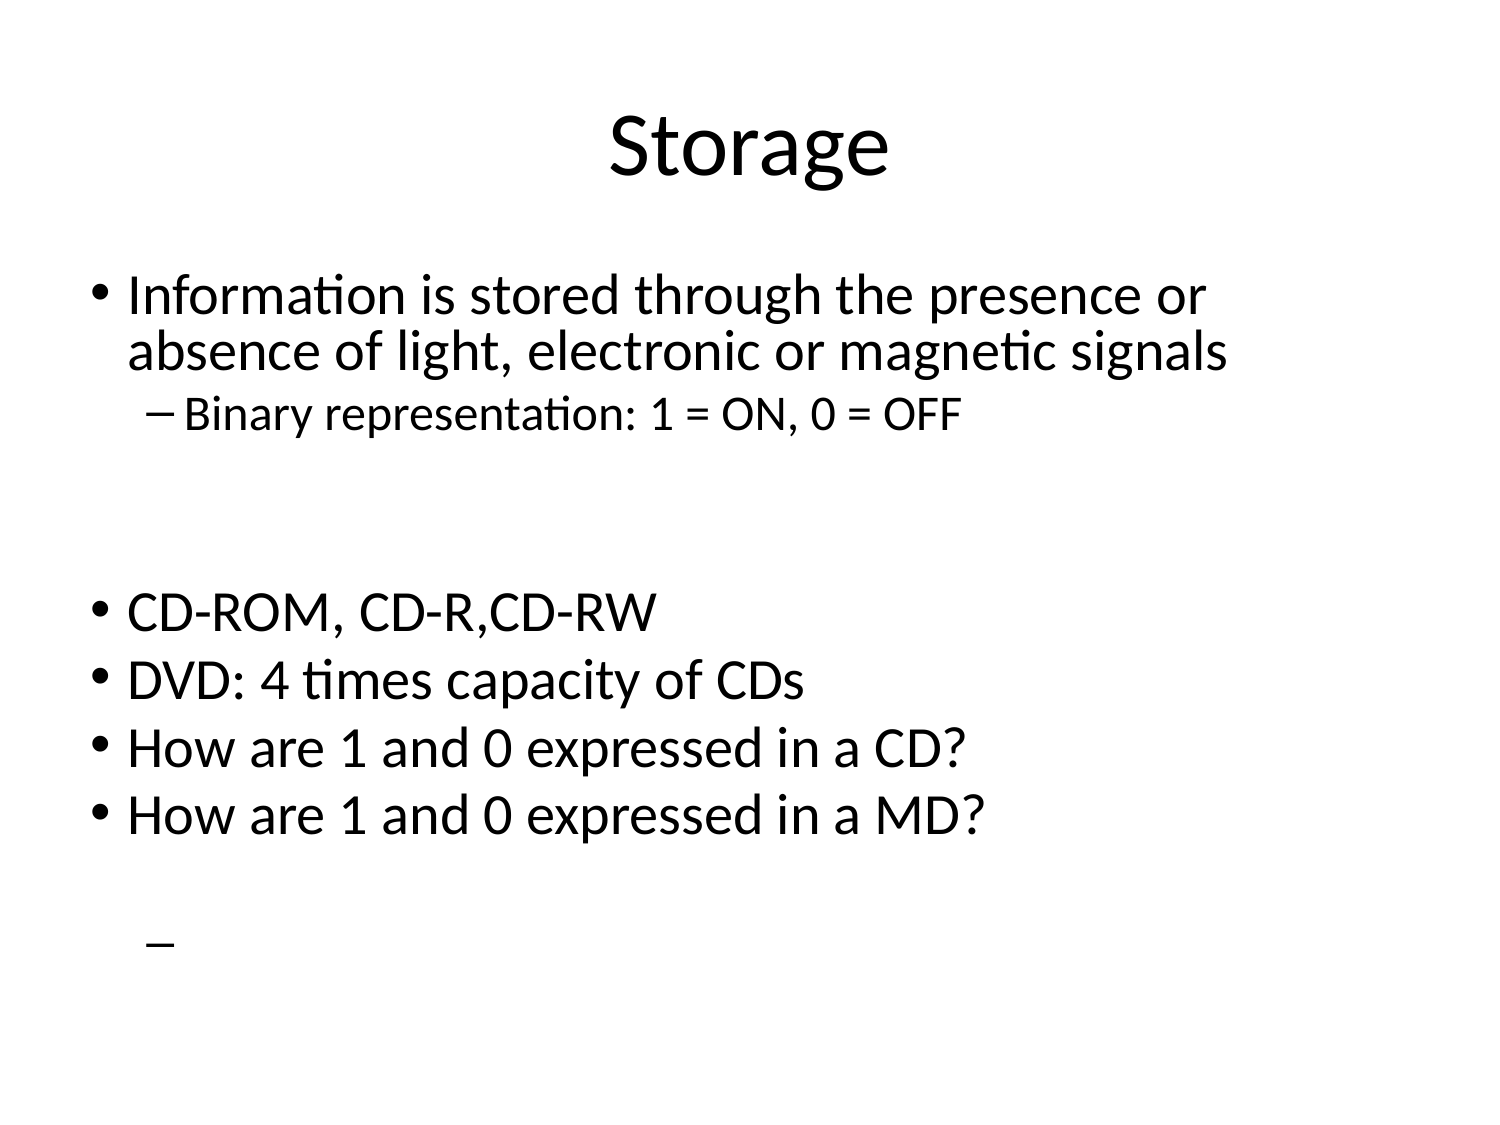

# Storage
Information is stored through the presence or absence of light, electronic or magnetic signals
Binary representation: 1 = ON, 0 = OFF

CD-ROM, CD-R,CD-RW
DVD: 4 times capacity of CDs
How are 1 and 0 expressed in a CD?
How are 1 and 0 expressed in a MD?